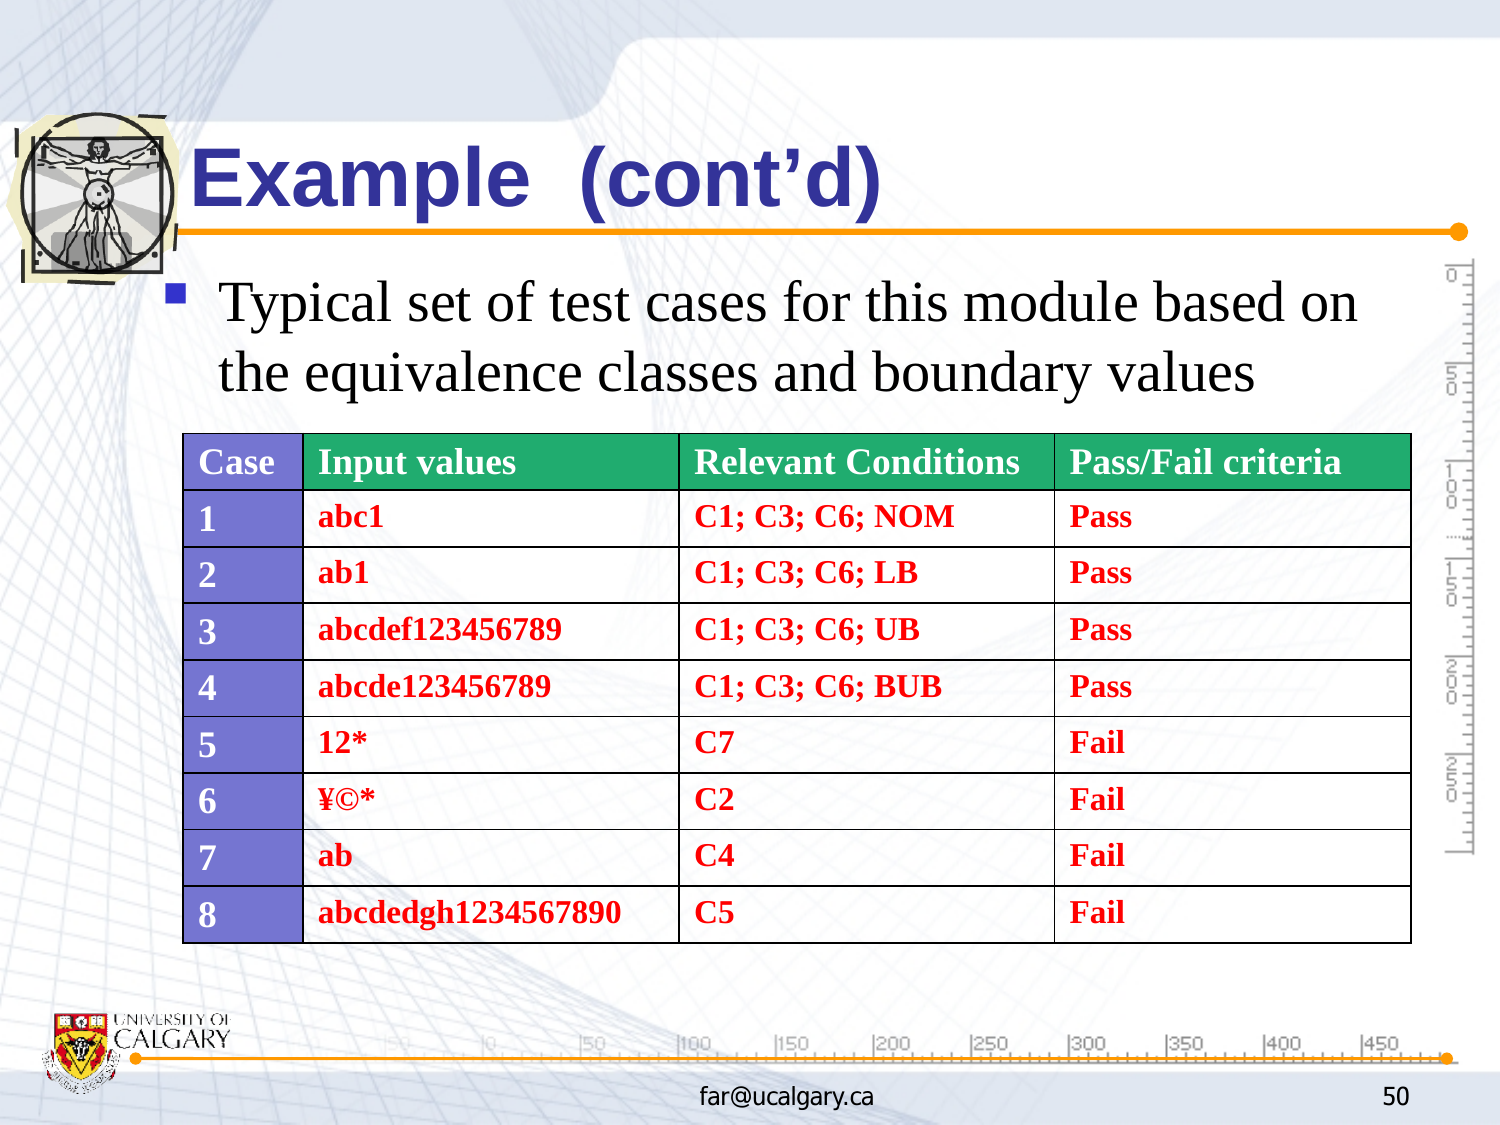

# Example  (cont’d)
Typical set of test cases for this module based on the equivalence classes and boundary values
| Case | Input values | Relevant Conditions | Pass/Fail criteria |
| --- | --- | --- | --- |
| 1 | abc1 | C1; C3; C6; NOM | Pass |
| 2 | ab1 | C1; C3; C6; LB | Pass |
| 3 | abcdef123456789 | C1; C3; C6; UB | Pass |
| 4 | abcde123456789 | C1; C3; C6; BUB | Pass |
| 5 | 12\* | C7 | Fail |
| 6 | ¥©\* | C2 | Fail |
| 7 | ab | C4 | Fail |
| 8 | abcdedgh1234567890 | C5 | Fail |
far@ucalgary.ca
50